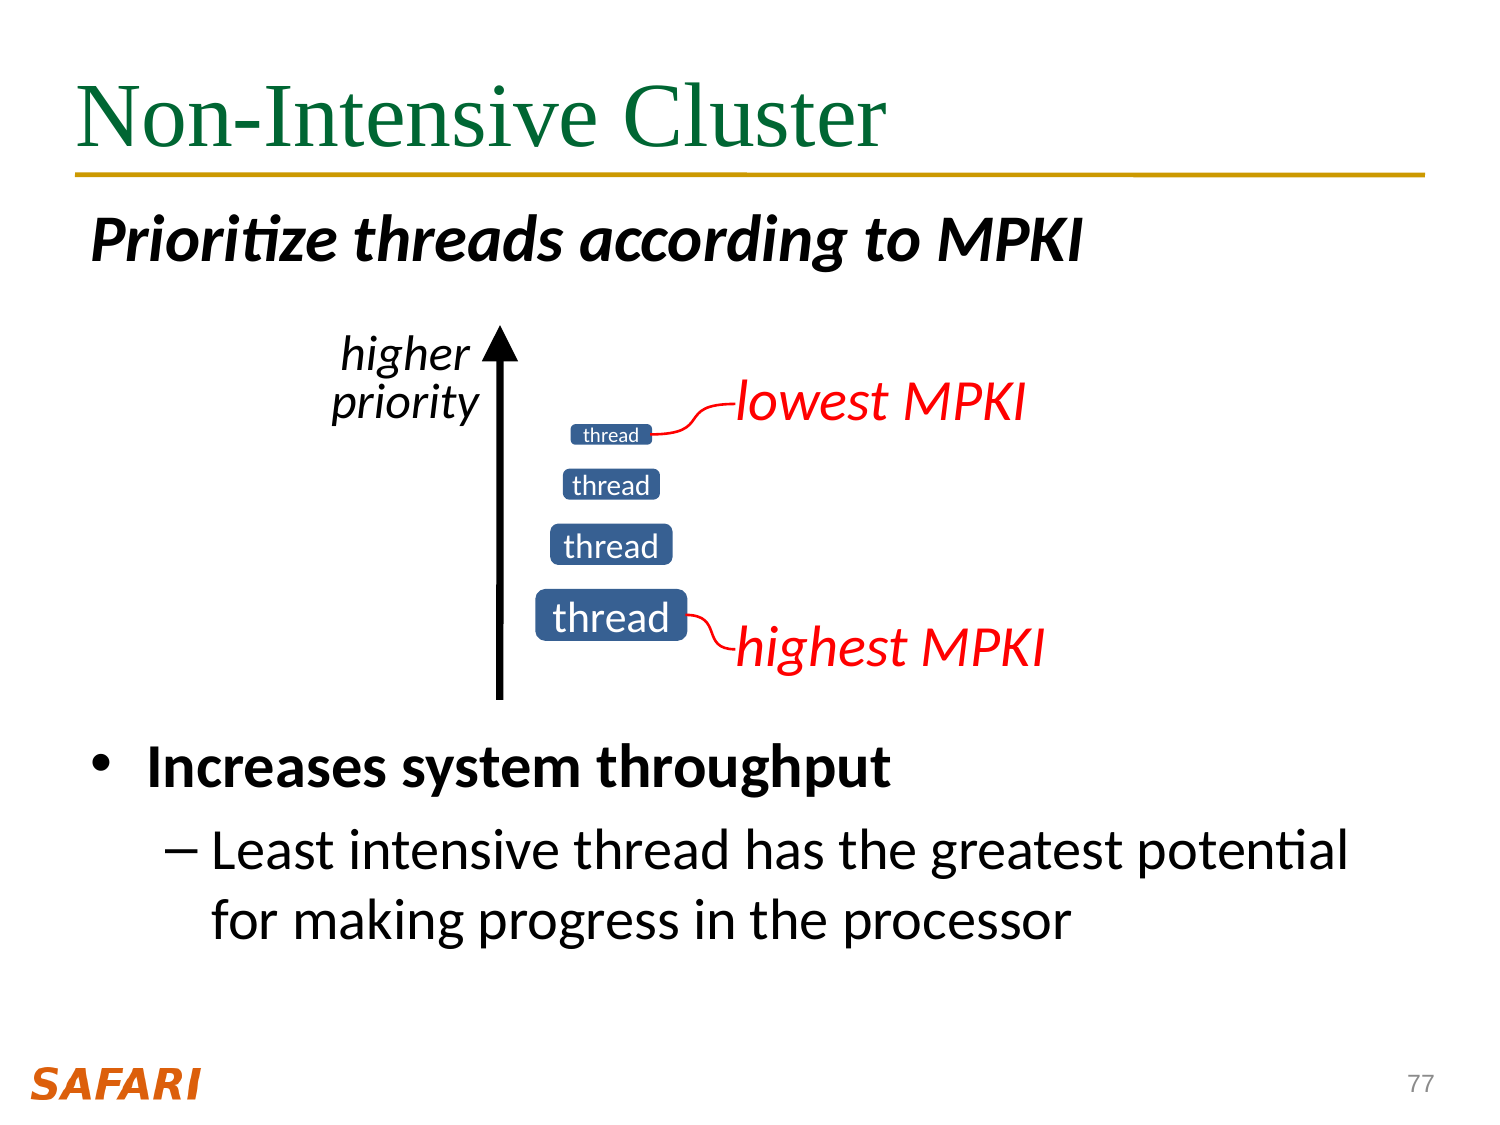

# Non-Intensive Cluster
Prioritize threads according to MPKI

Increases system throughput
Least intensive thread has the greatest potential for making progress in the processor

higher
priority
lowest MPKI
thread
thread
thread
thread
highest MPKI
77